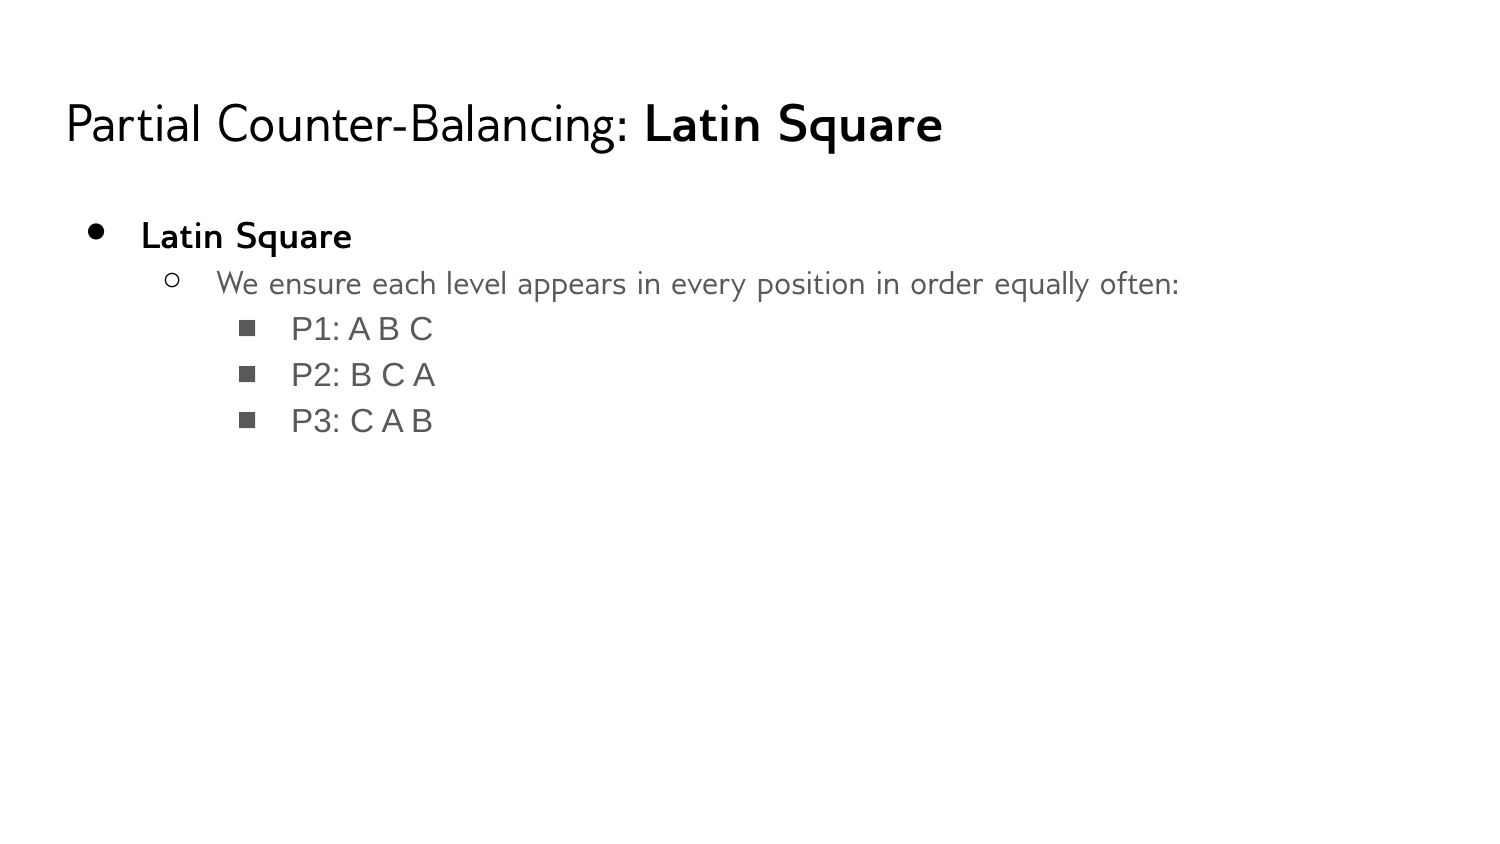

# Partial Counter-Balancing: Latin Square
Latin Square
We ensure each level appears in every position in order equally often:
P1: A B C
P2: B C A
P3: C A B